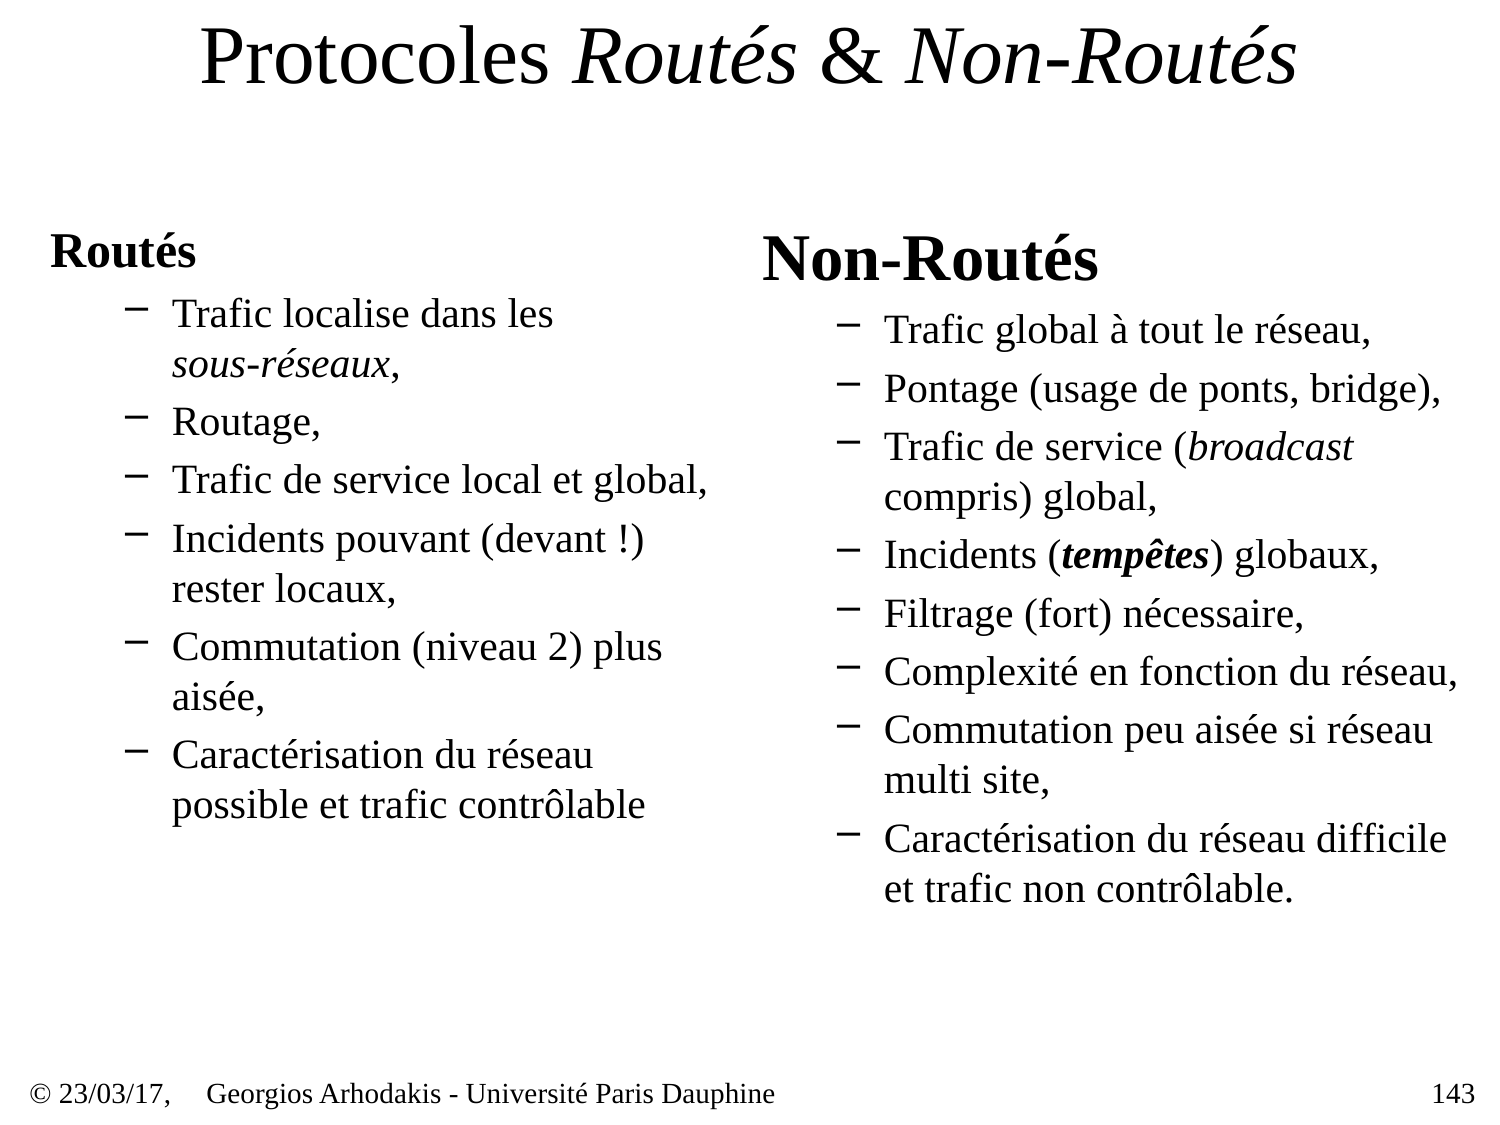

# Protocoles Routés & Non-Routés
Routés
Trafic localise dans les sous‑réseaux,
Routage,
Trafic de service local et global,
Incidents pouvant (devant !) rester locaux,
Commutation (niveau 2) plus aisée,
Caractérisation du réseau possible et trafic contrôlable
Non-Routés
Trafic global à tout le réseau,
Pontage (usage de ponts, bridge),
Trafic de service (broadcast compris) global,
Incidents (tempêtes) globaux,
Filtrage (fort) nécessaire,
Complexité en fonction du réseau,
Commutation peu aisée si réseau multi site,
Caractérisation du réseau difficile et trafic non contrôlable.
© 23/03/17,
Georgios Arhodakis - Université Paris Dauphine
143